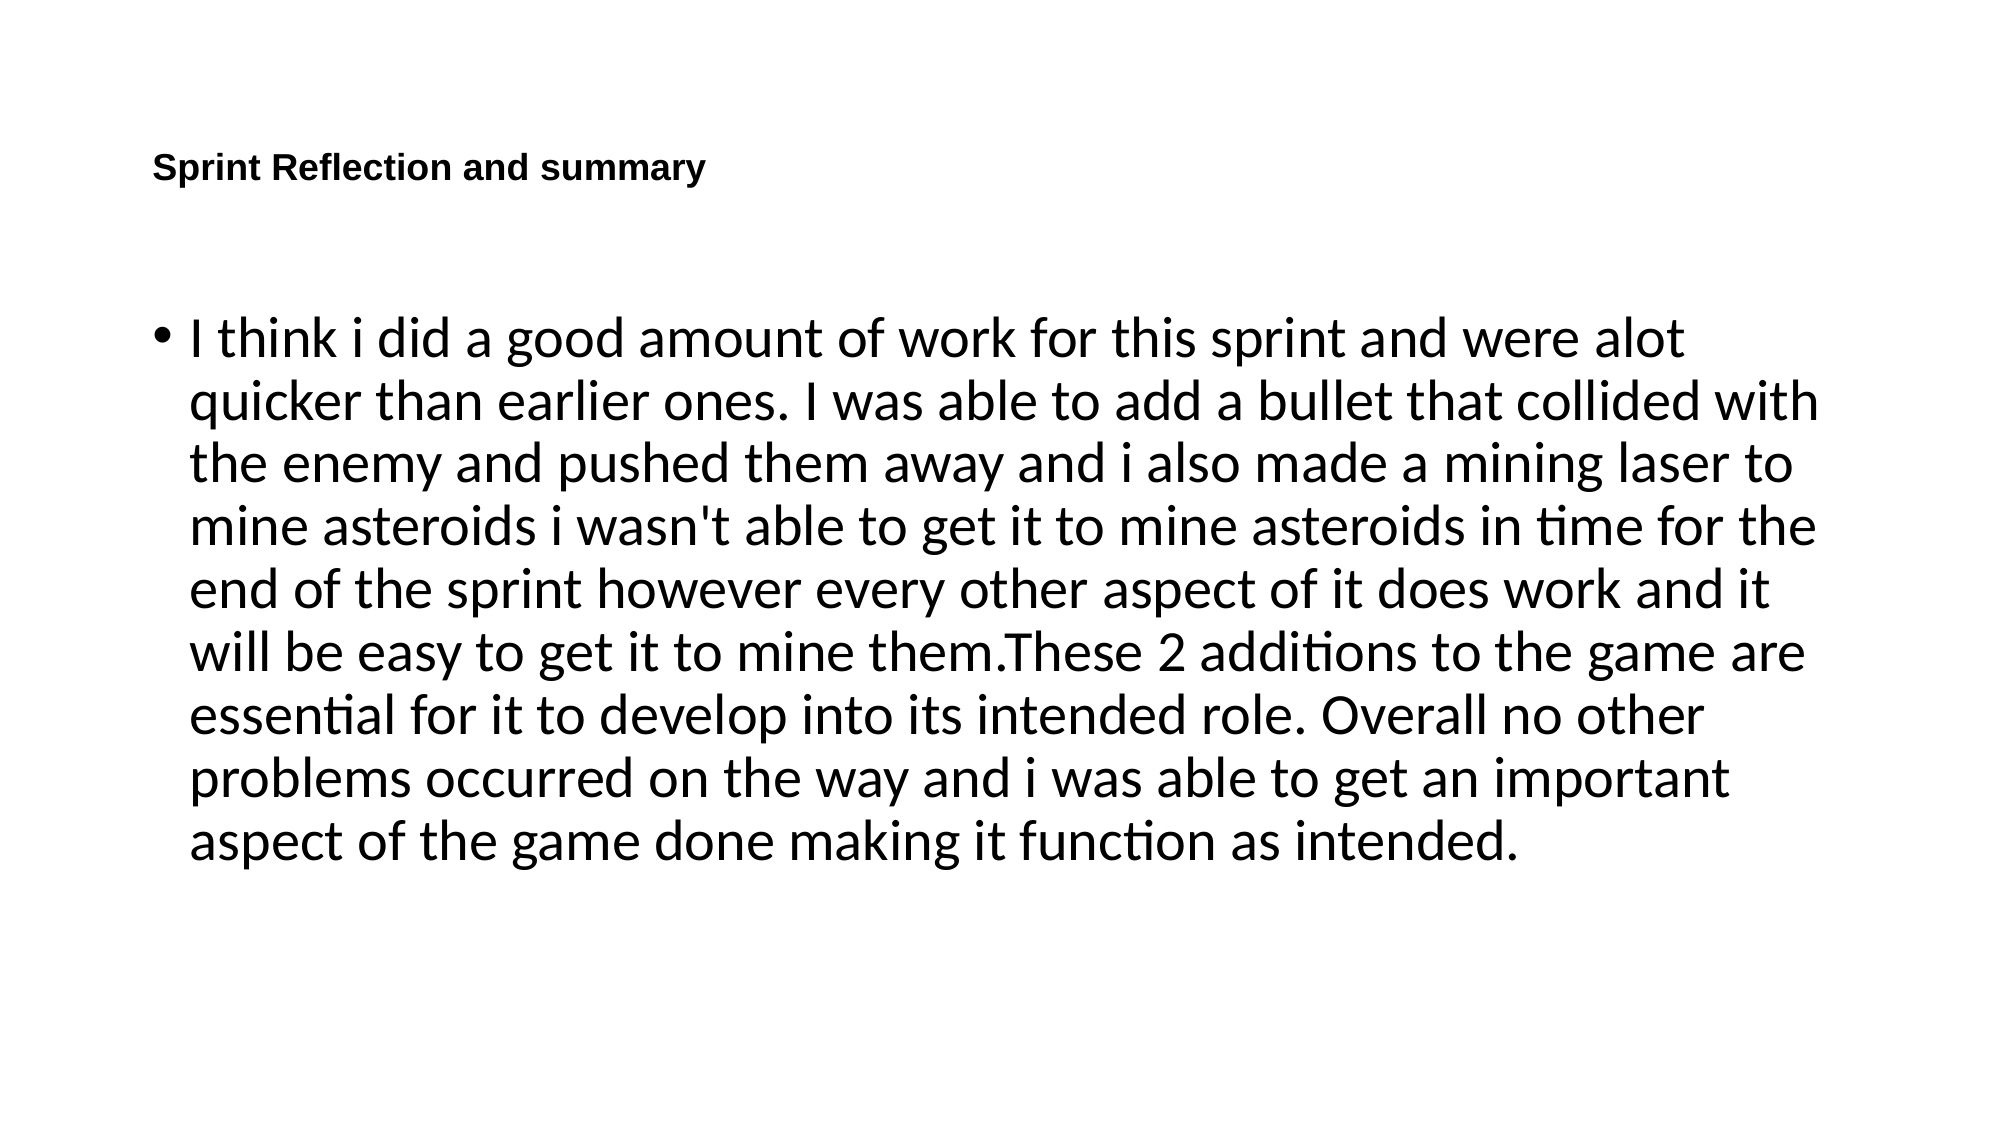

# Sprint Reflection and summary
I think i did a good amount of work for this sprint and were alot quicker than earlier ones. I was able to add a bullet that collided with the enemy and pushed them away and i also made a mining laser to mine asteroids i wasn't able to get it to mine asteroids in time for the end of the sprint however every other aspect of it does work and it will be easy to get it to mine them.These 2 additions to the game are essential for it to develop into its intended role. Overall no other problems occurred on the way and i was able to get an important aspect of the game done making it function as intended.